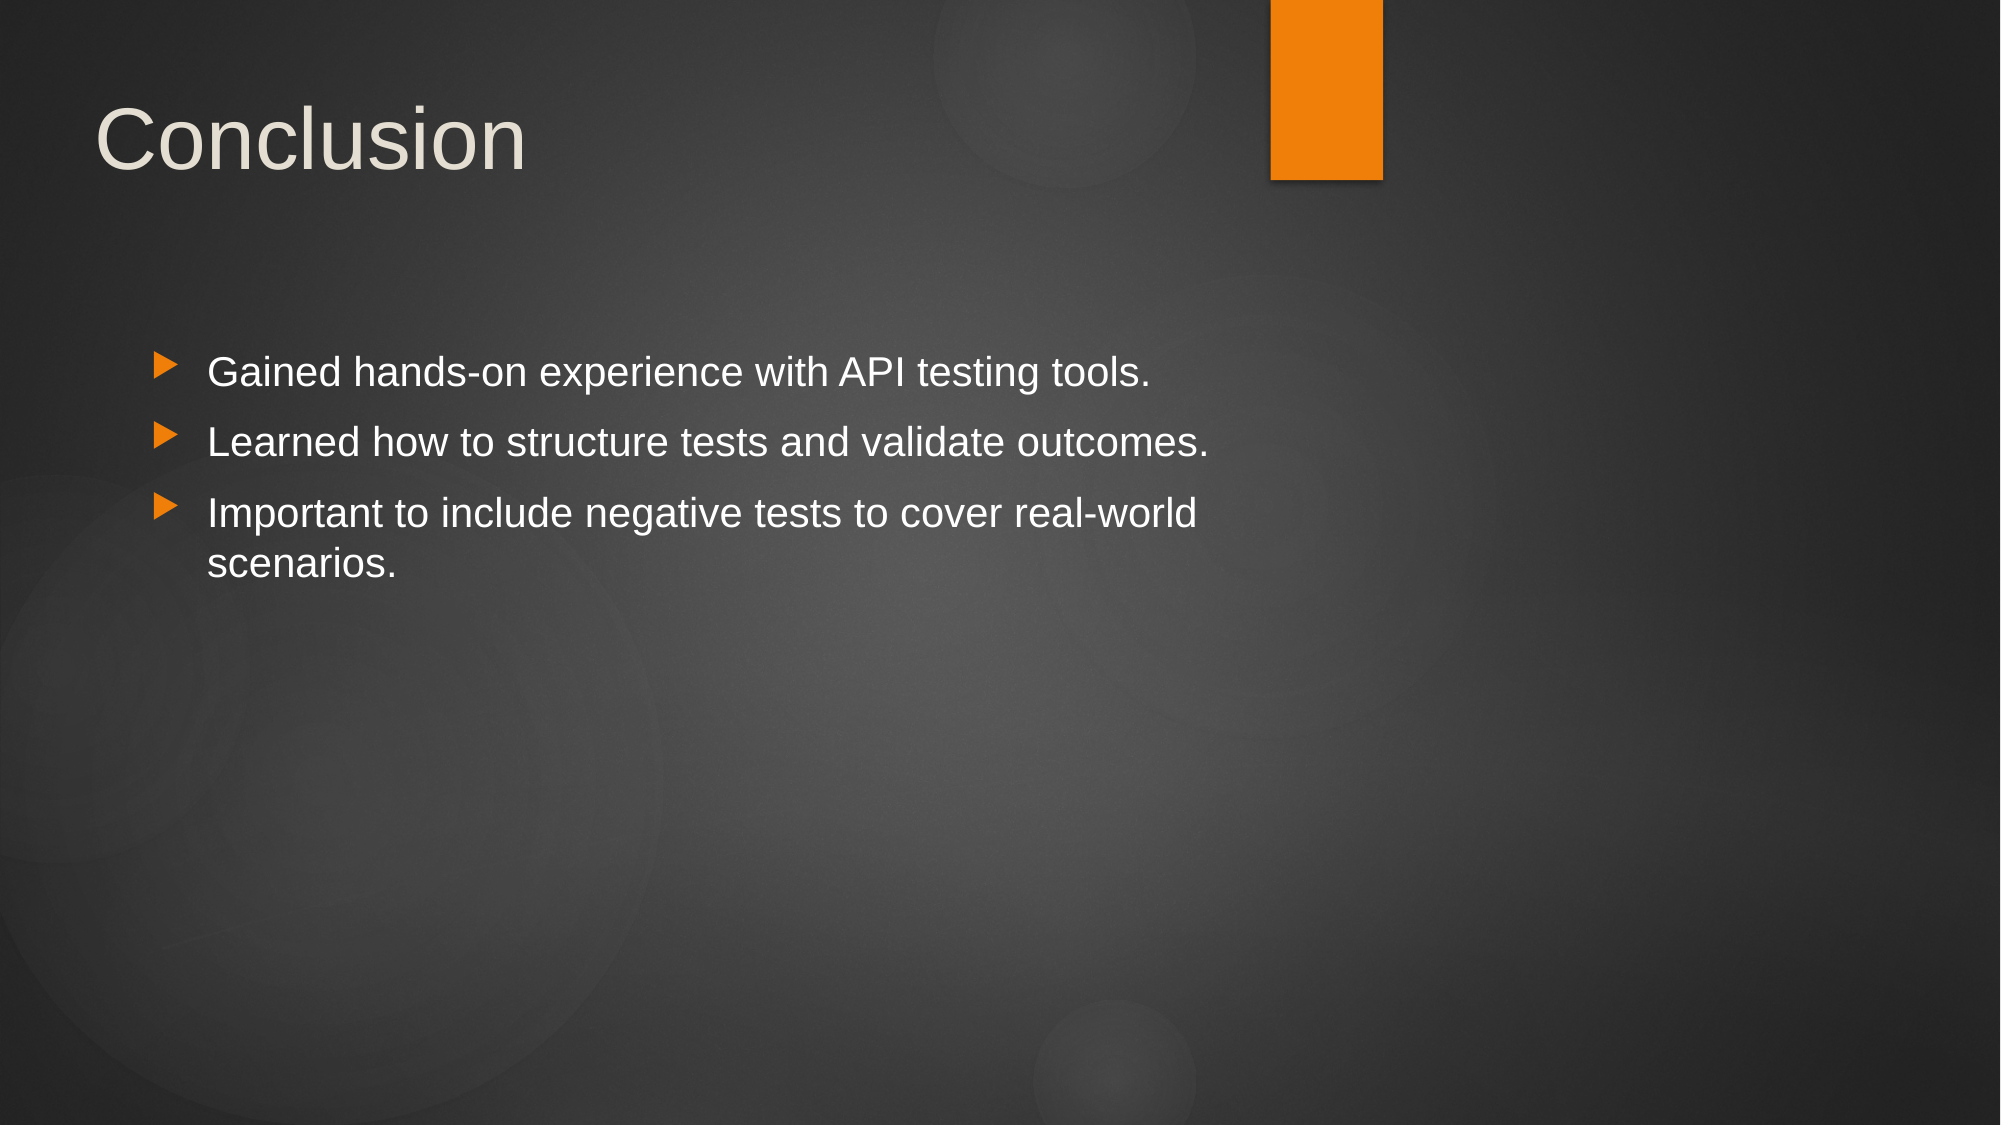

# Conclusion
Gained hands-on experience with API testing tools.
Learned how to structure tests and validate outcomes.
Important to include negative tests to cover real-world scenarios.